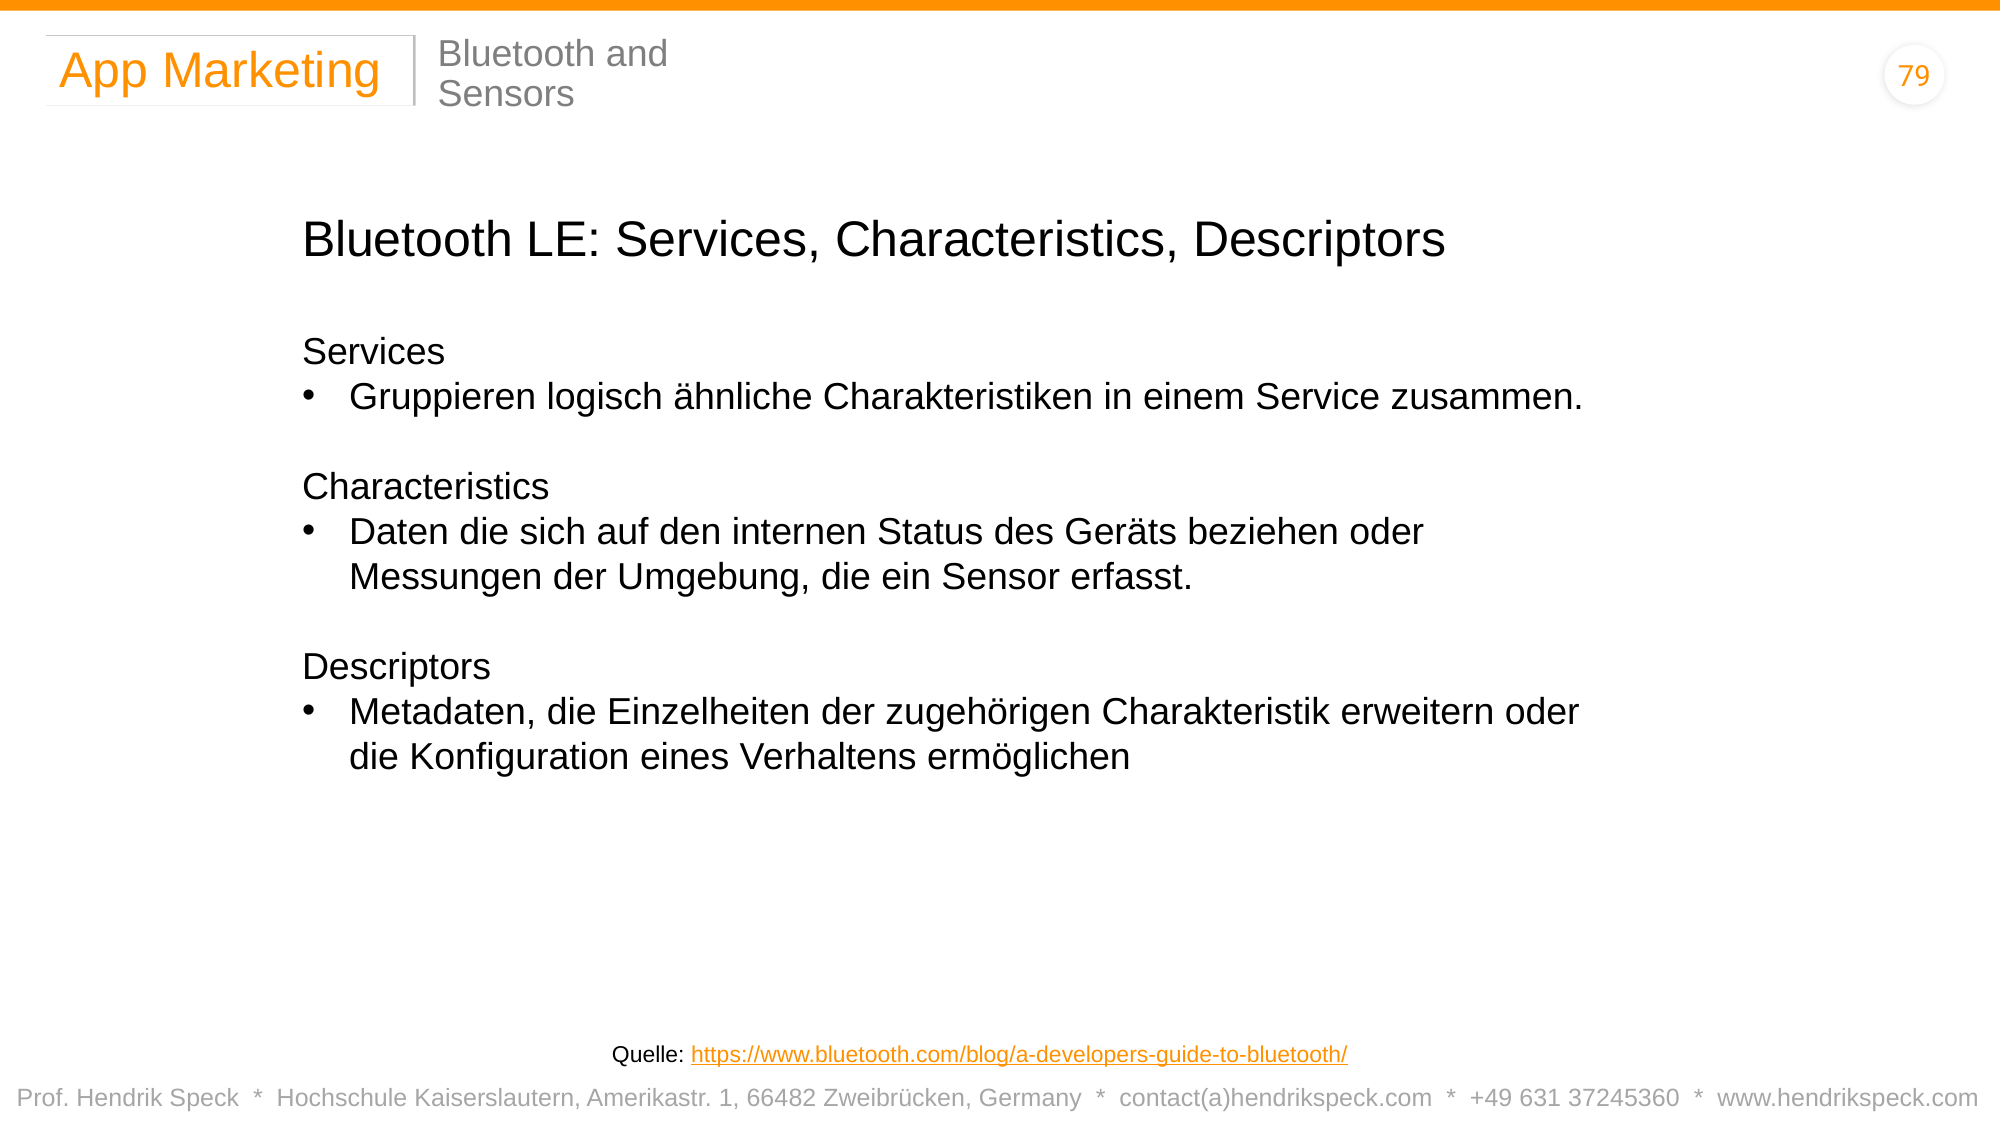

App Marketing
Bluetooth and Sensors
79
Bluetooth LE: Services, Characteristics, Descriptors

Services
Gruppieren logisch ähnliche Charakteristiken in einem Service zusammen.

Characteristics
Daten die sich auf den internen Status des Geräts beziehen oder Messungen der Umgebung, die ein Sensor erfasst.

Descriptors
Metadaten, die Einzelheiten der zugehörigen Charakteristik erweitern oder die Konfiguration eines Verhaltens ermöglichen

Quelle: https://www.bluetooth.com/blog/a-developers-guide-to-bluetooth/